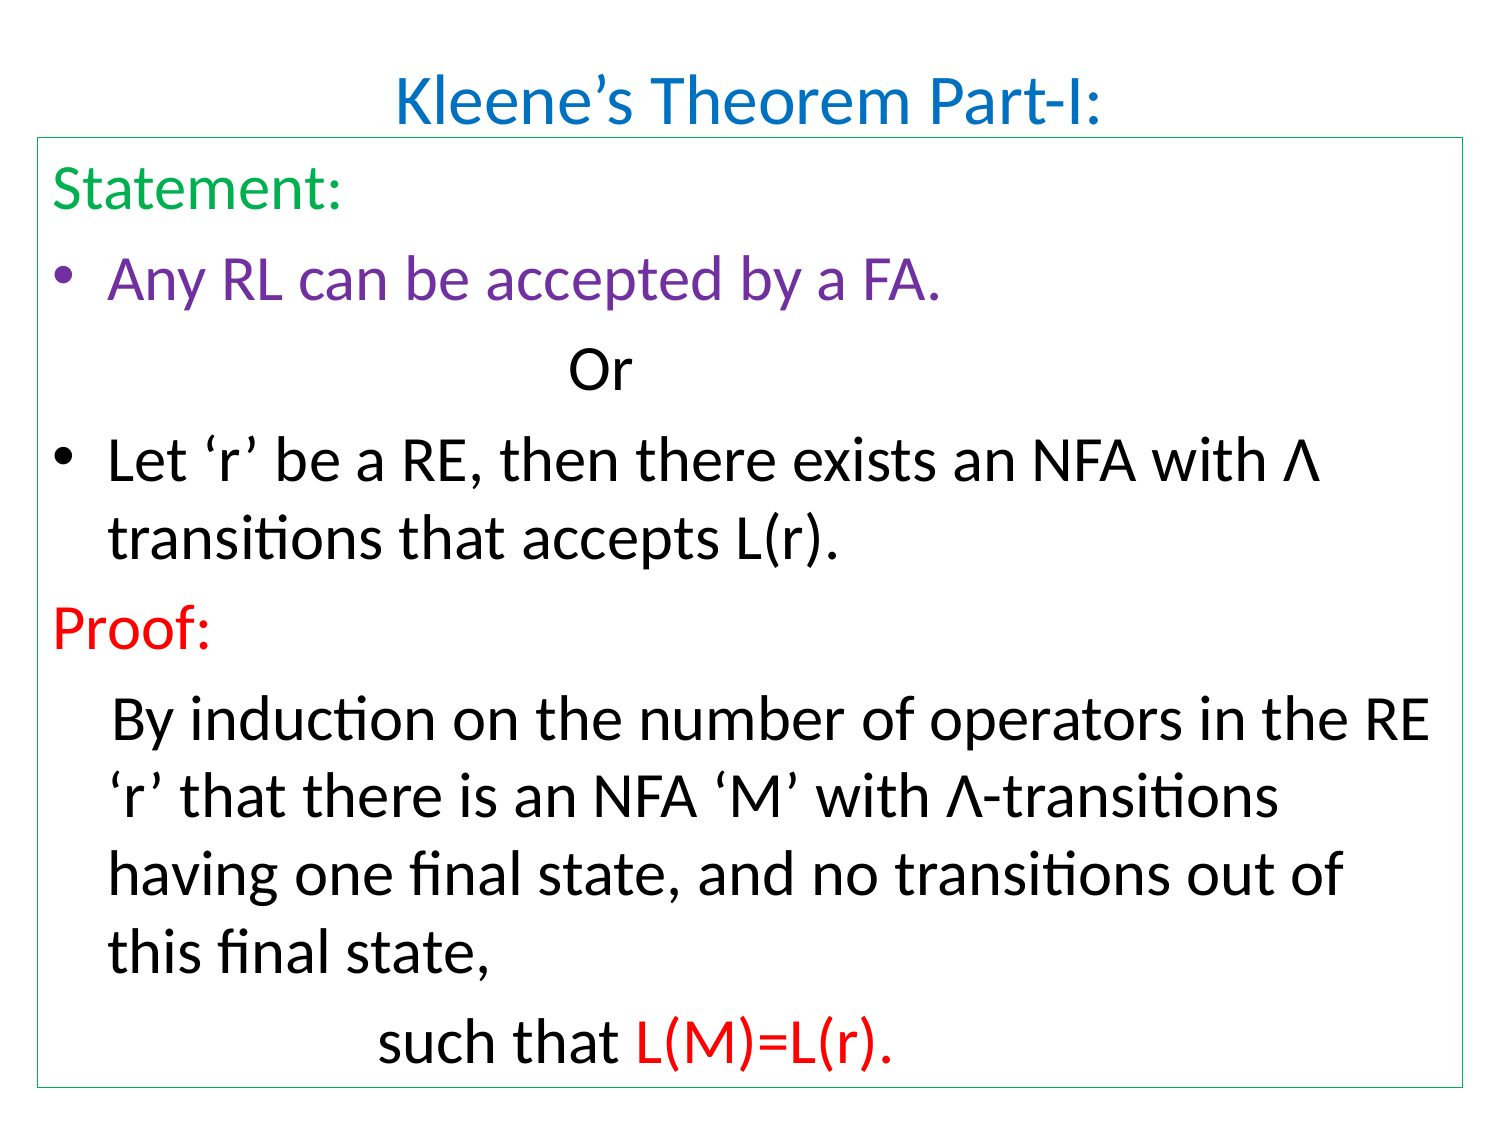

# Kleene’s Theorem Part-I:
Statement:
Any RL can be accepted by a FA.
                                   Or
Let ‘r’ be a RE, then there exists an NFA with Ʌ transitions that accepts L(r).
Proof:
    By induction on the number of operators in the RE ‘r’ that there is an NFA ‘M’ with Ʌ-transitions having one final state, and no transitions out of this final state,
                      such that L(M)=L(r).